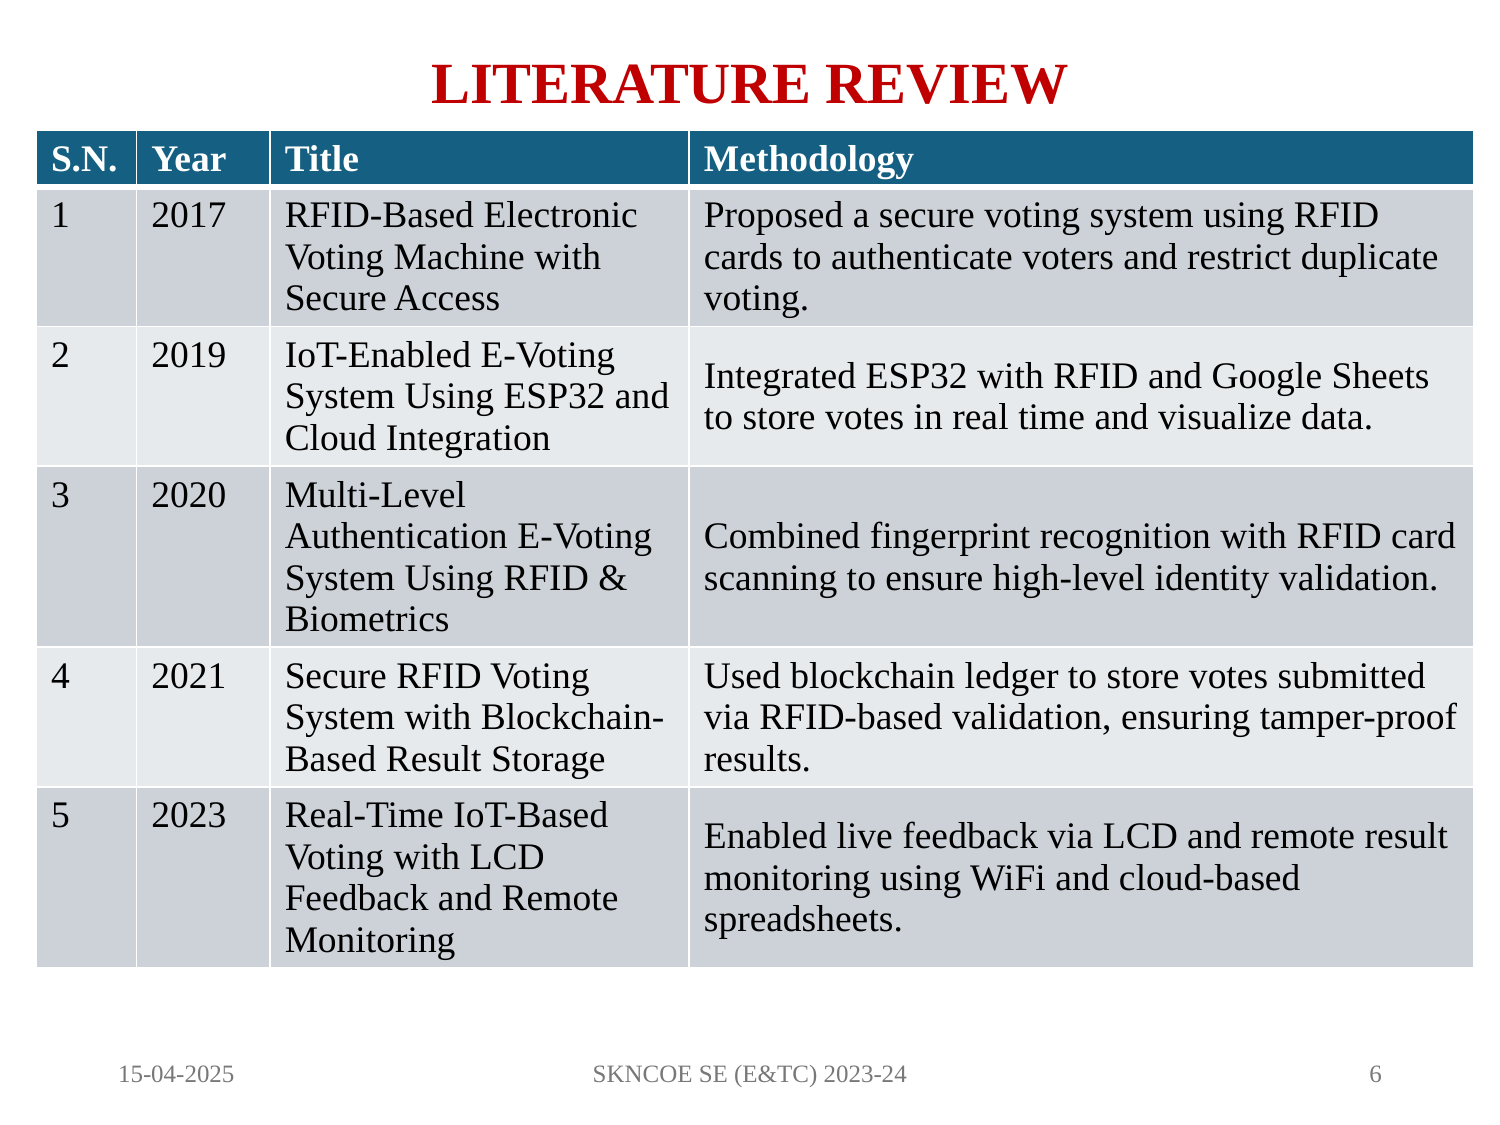

# LITERATURE REVIEW
| S.N. | Year | Title | Methodology |
| --- | --- | --- | --- |
| 1 | 2017 | RFID-Based Electronic Voting Machine with Secure Access | Proposed a secure voting system using RFID cards to authenticate voters and restrict duplicate voting. |
| 2 | 2019 | IoT-Enabled E-Voting System Using ESP32 and Cloud Integration | Integrated ESP32 with RFID and Google Sheets to store votes in real time and visualize data. |
| 3 | 2020 | Multi-Level Authentication E-Voting System Using RFID & Biometrics | Combined fingerprint recognition with RFID card scanning to ensure high-level identity validation. |
| 4 | 2021 | Secure RFID Voting System with Blockchain-Based Result Storage | Used blockchain ledger to store votes submitted via RFID-based validation, ensuring tamper-proof results. |
| 5 | 2023 | Real-Time IoT-Based Voting with LCD Feedback and Remote Monitoring | Enabled live feedback via LCD and remote result monitoring using WiFi and cloud-based spreadsheets. |
15-04-2025
SKNCOE SE (E&TC) 2023-24
6